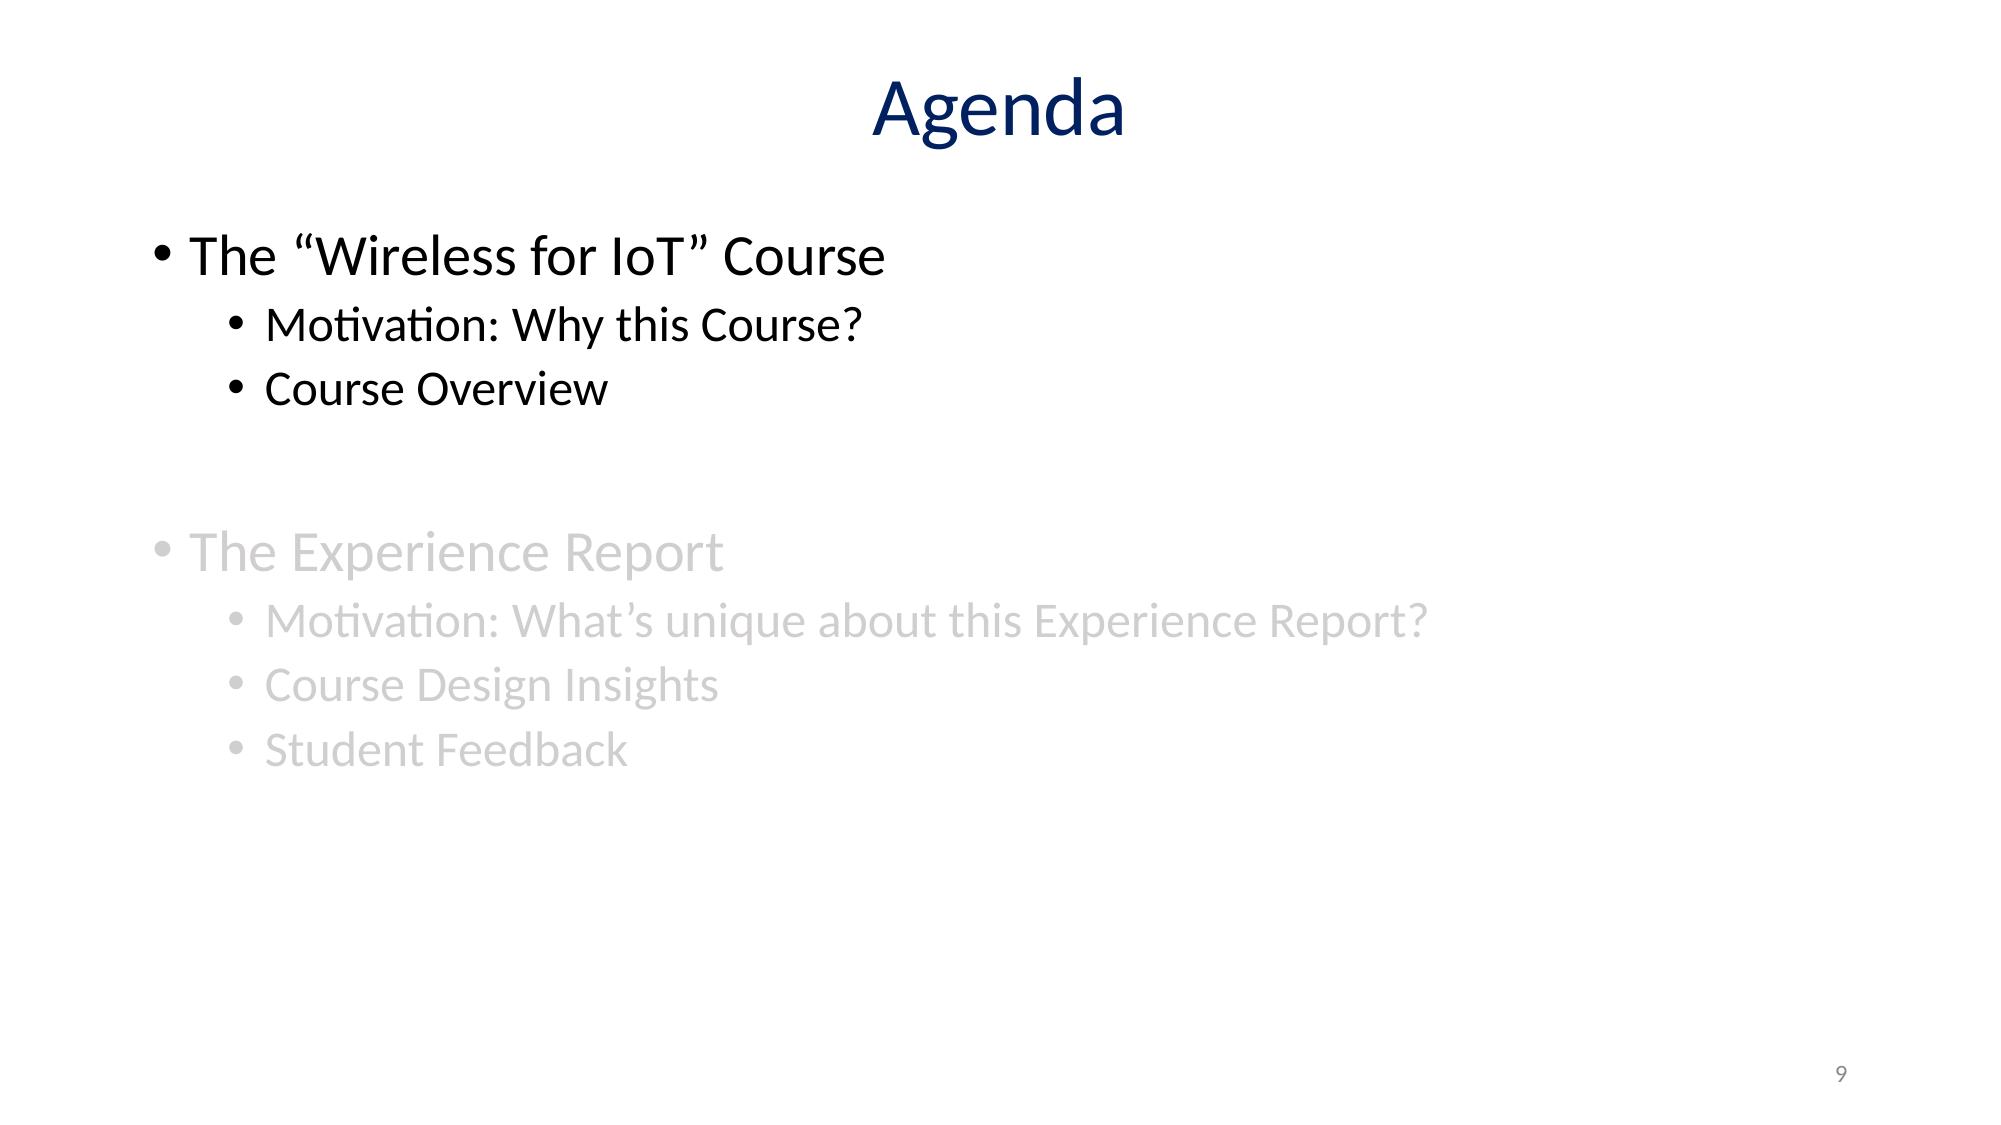

# Agenda
The “Wireless for IoT” Course
Motivation: Why this Course?
Course Overview

The Experience Report
Motivation: What’s unique about this Experience Report?
Course Design Insights
Student Feedback

9